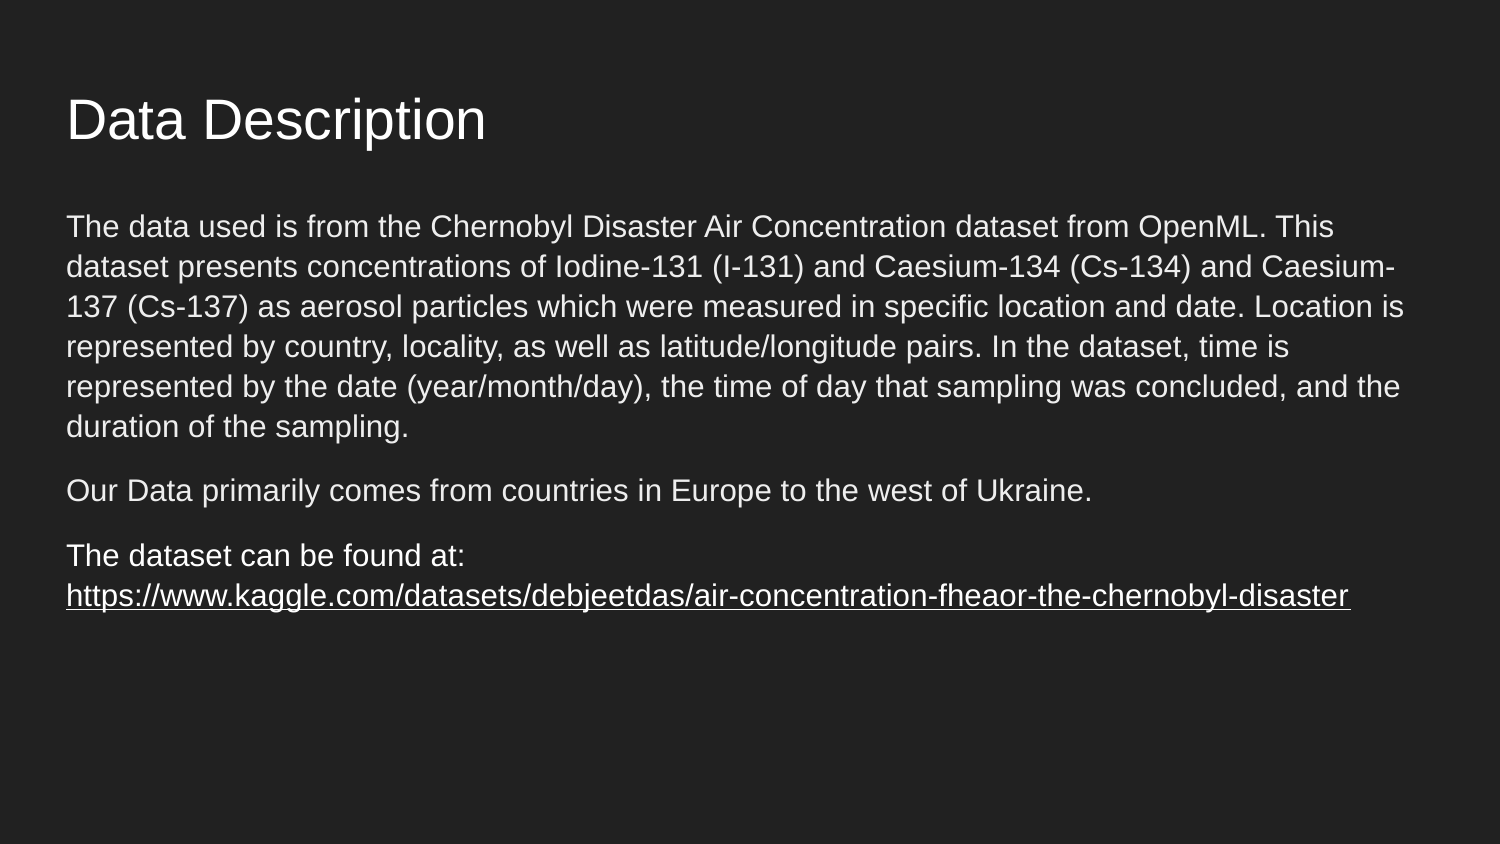

# Data Description
The data used is from the Chernobyl Disaster Air Concentration dataset from OpenML. This dataset presents concentrations of Iodine-131 (I-131) and Caesium-134 (Cs-134) and Caesium-137 (Cs-137) as aerosol particles which were measured in specific location and date. Location is represented by country, locality, as well as latitude/longitude pairs. In the dataset, time is represented by the date (year/month/day), the time of day that sampling was concluded, and the duration of the sampling.
Our Data primarily comes from countries in Europe to the west of Ukraine.
The dataset can be found at: https://www.kaggle.com/datasets/debjeetdas/air-concentration-fheaor-the-chernobyl-disaster